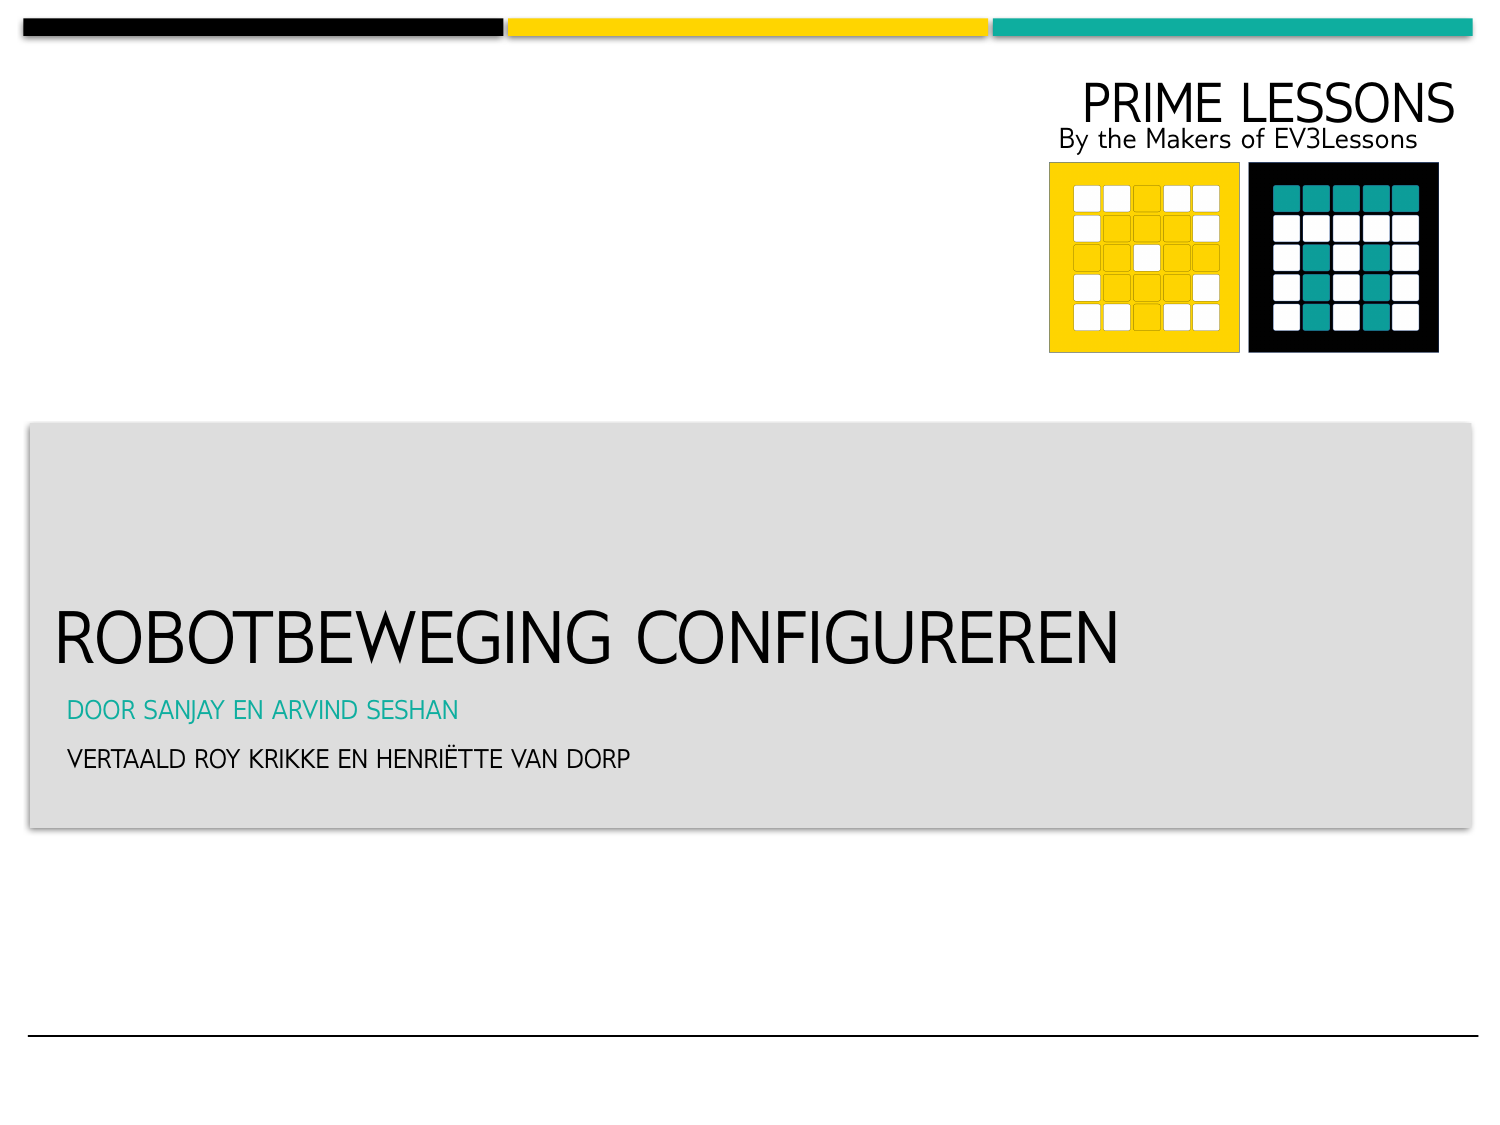

# Robotbeweging configureren
DOOR SANJAY EN ARVIND SESHAN
Vertaald roy krikke en henriëtte van dorp